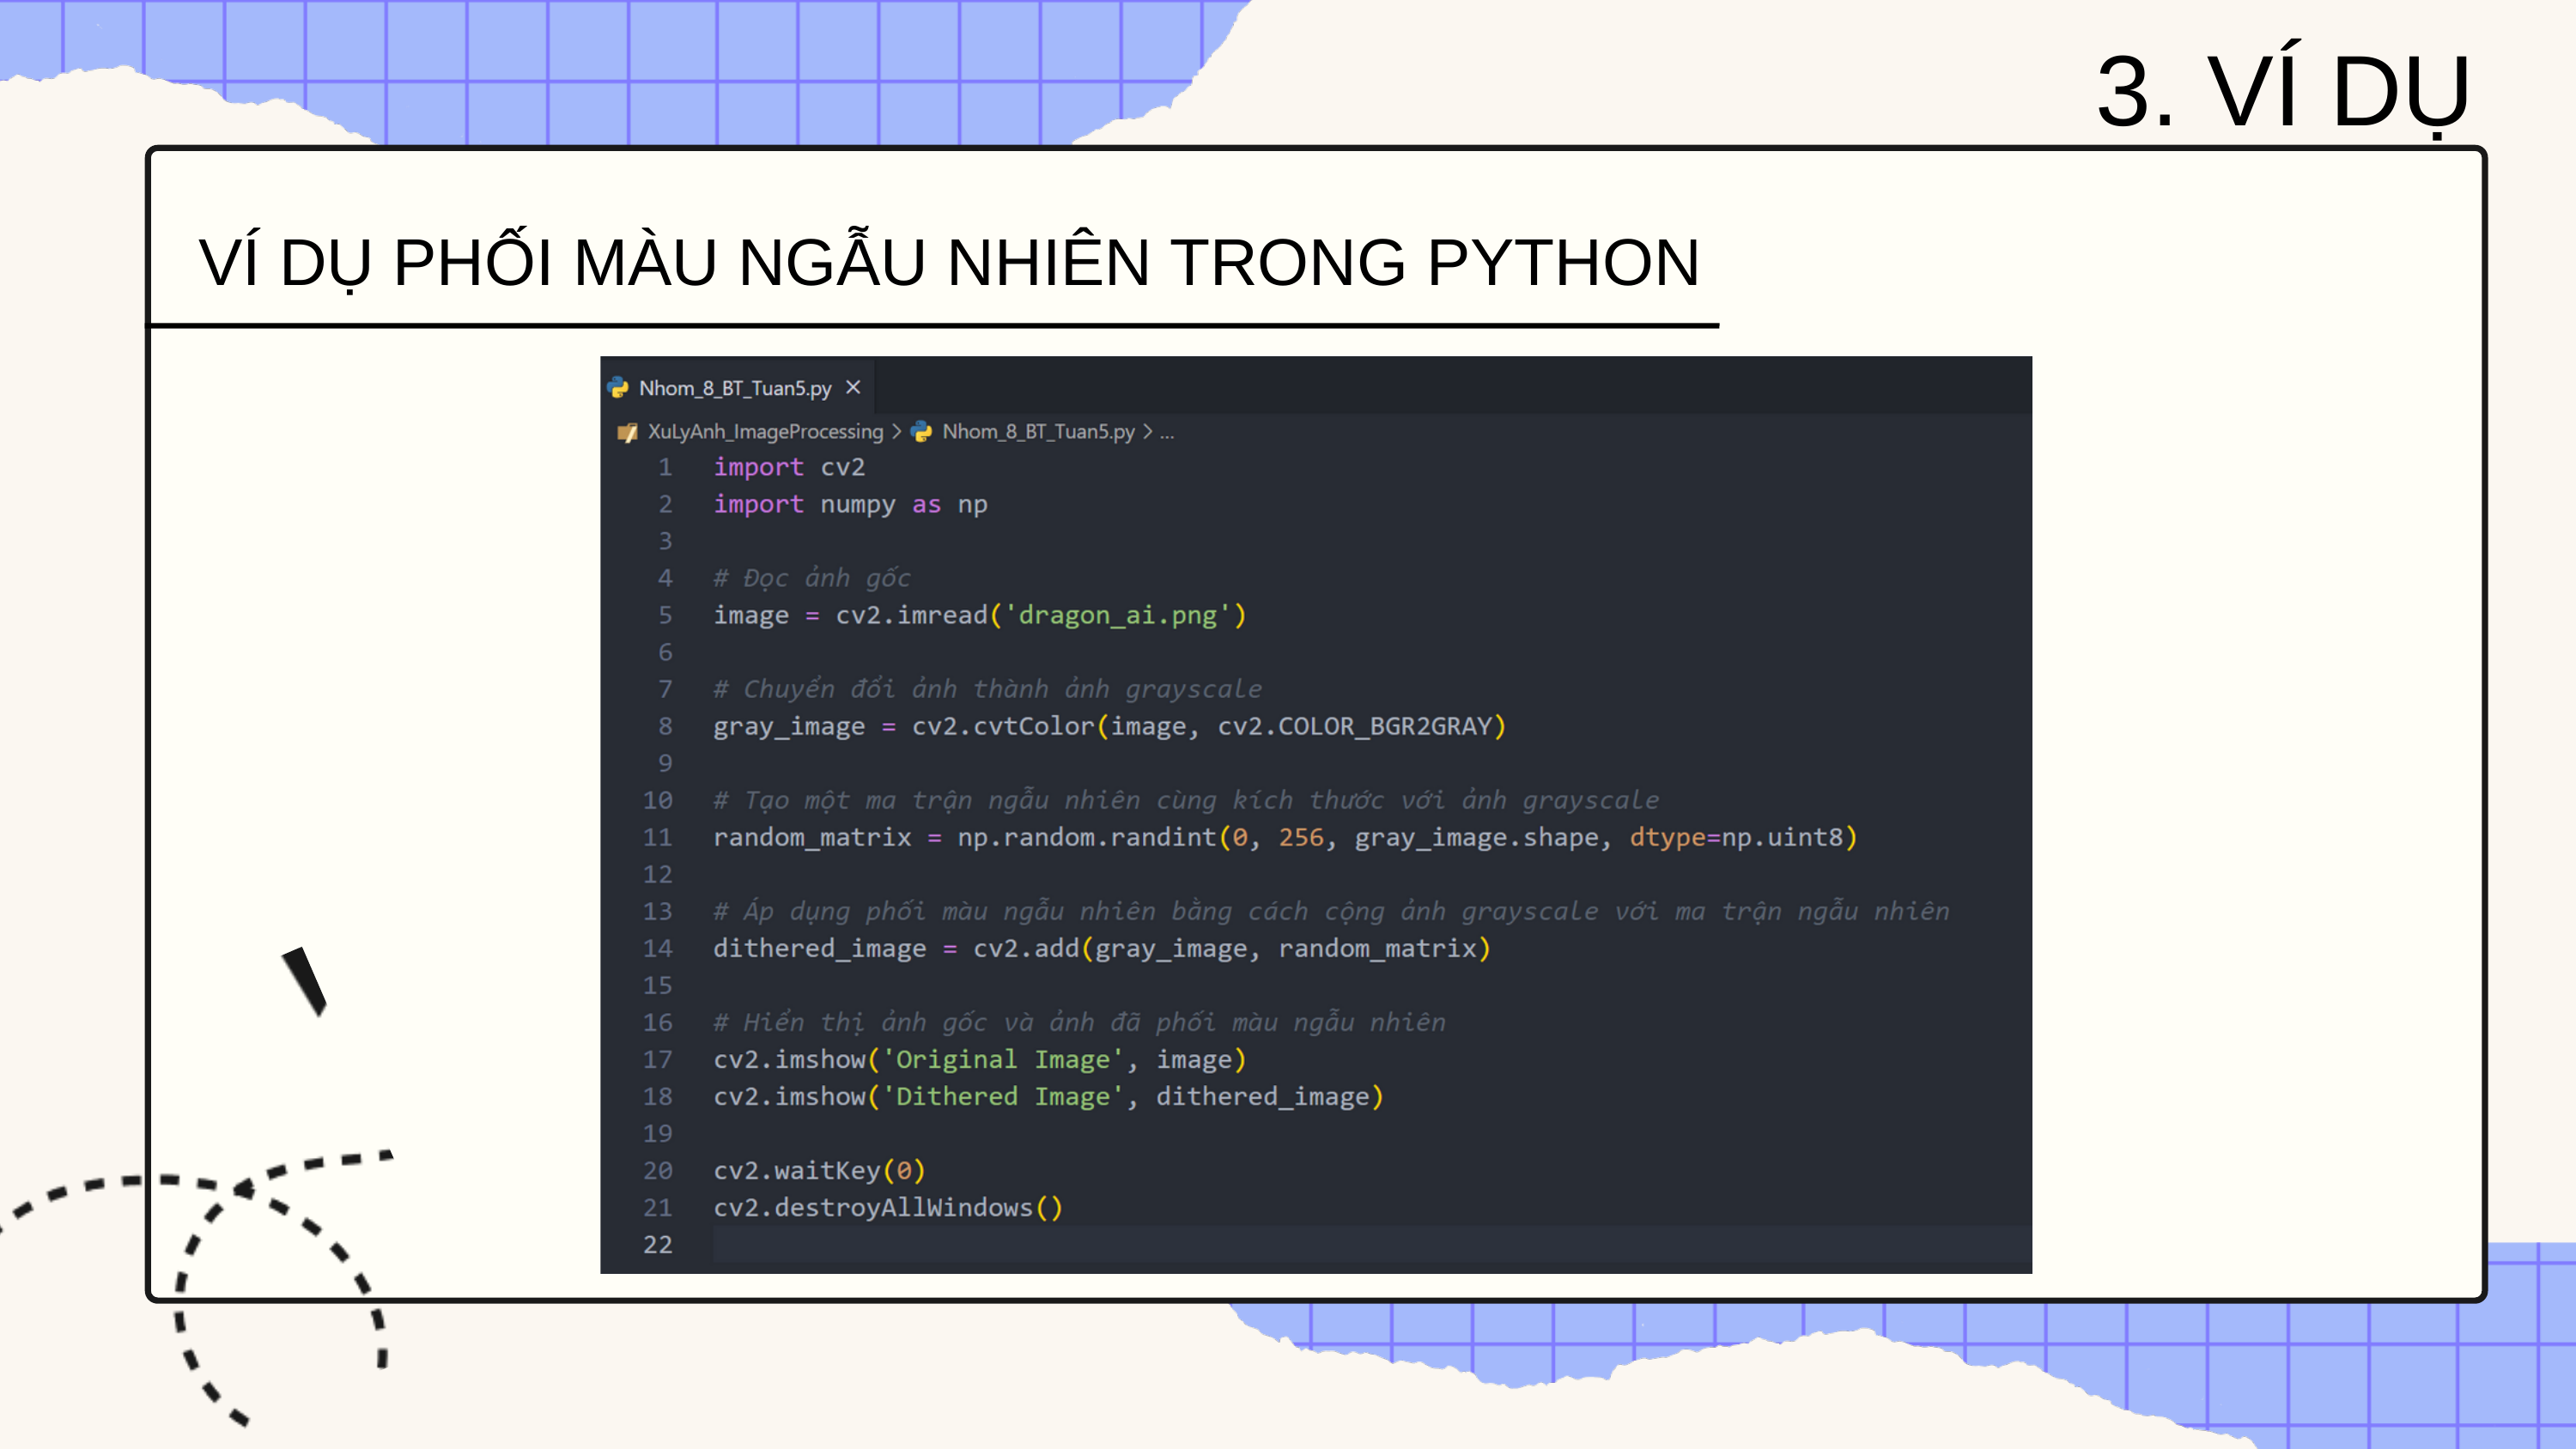

3. VÍ DỤ

VÍ DỤ PHỐI MÀU NGẪU NHIÊN TRONG PYTHON